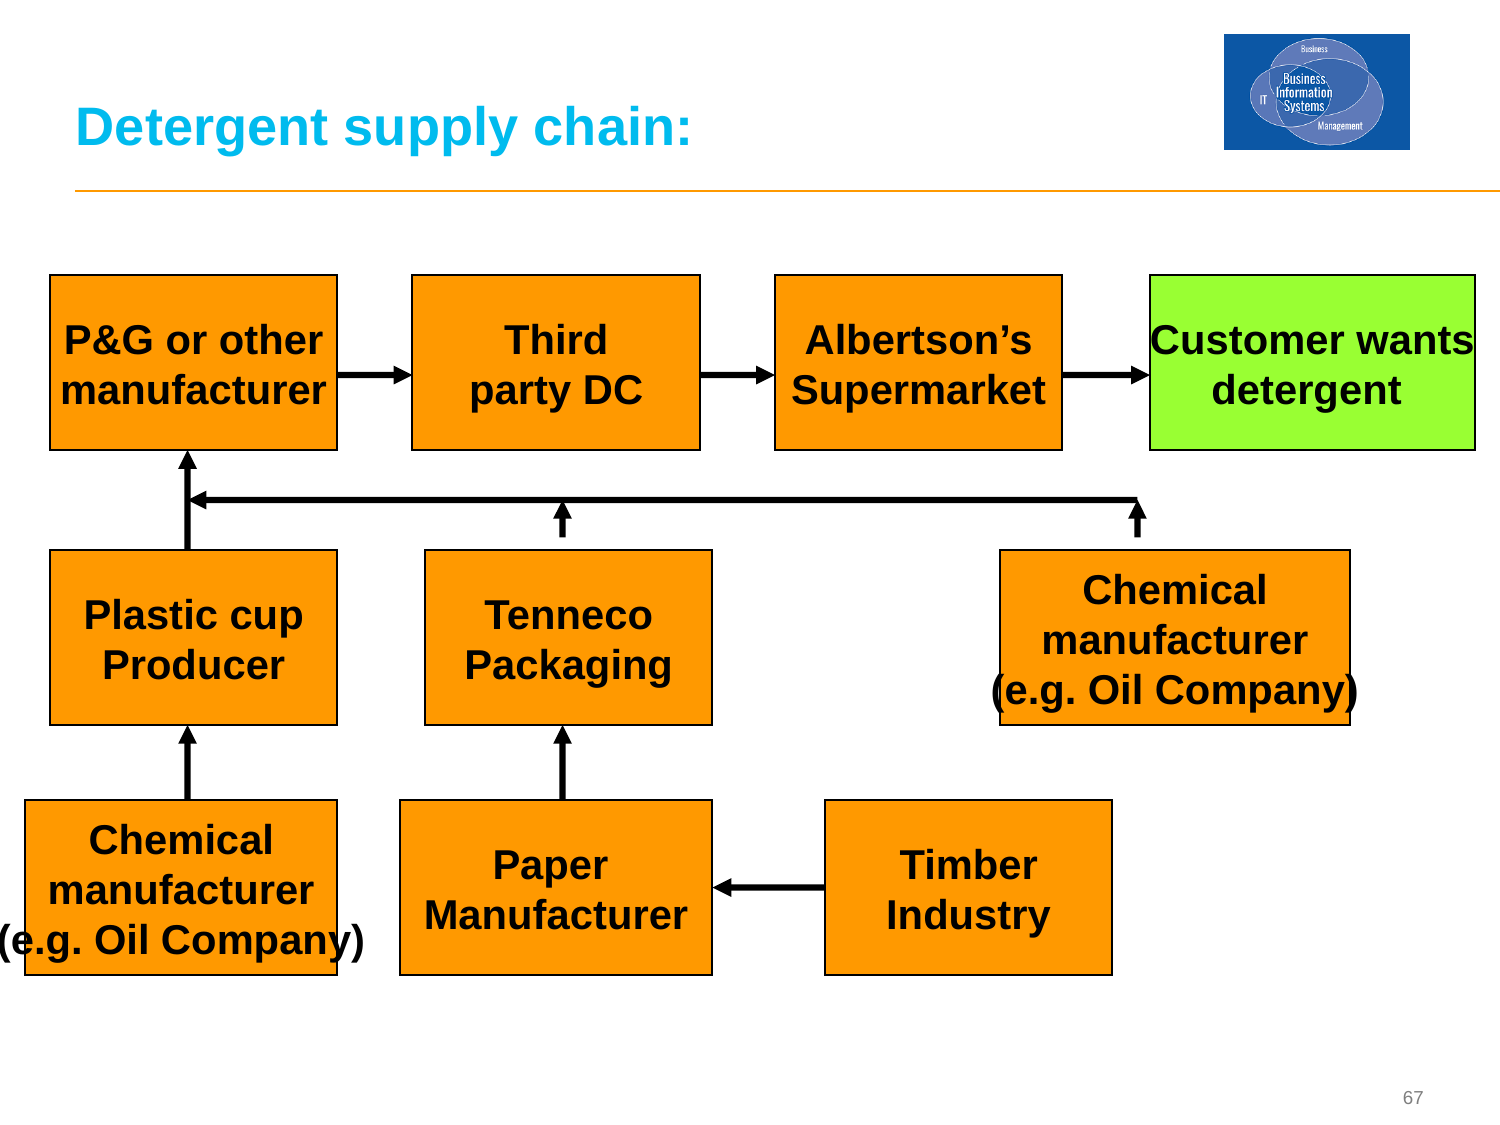

# Detergent supply chain:
P&G or other
manufacturer
Third
party DC
Albertson’s
Supermarket
Customer wants
detergent

Plastic cup
Producer
Tenneco
Packaging
Chemical
manufacturer
(e.g. Oil Company)

Chemical
manufacturer
(e.g. Oil Company)
Paper
Manufacturer
Timber
Industry